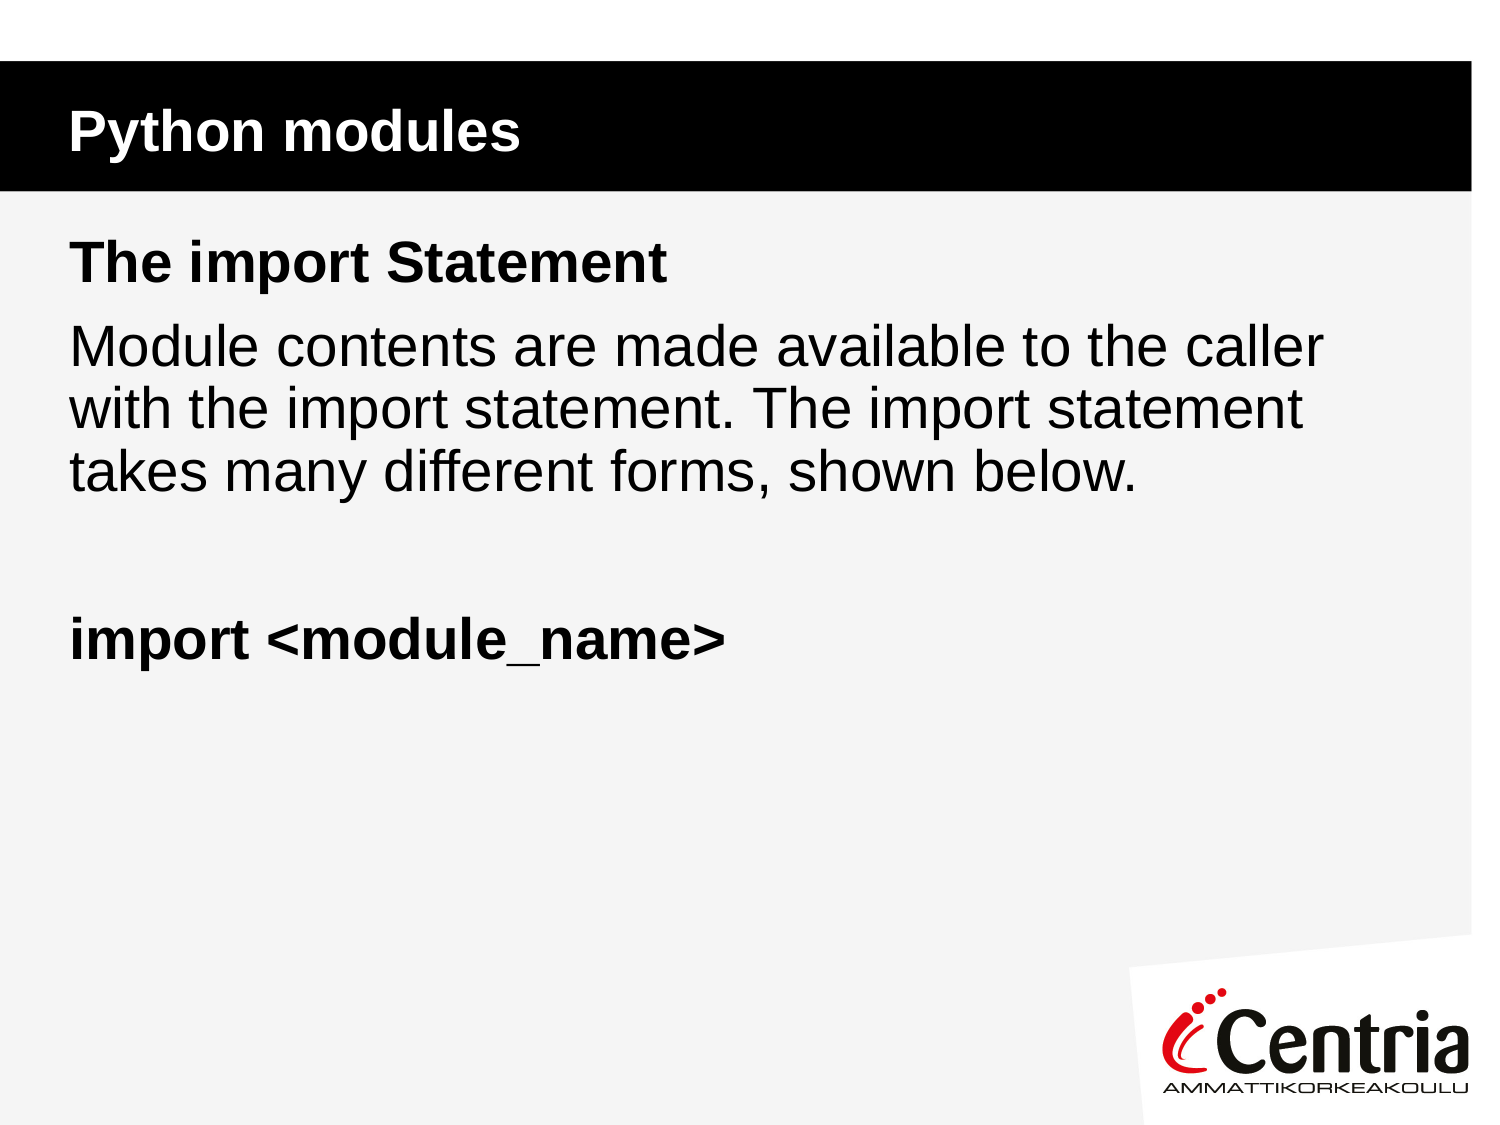

Python modules
The import Statement
Module contents are made available to the caller with the import statement. The import statement takes many different forms, shown below.

import <module_name>